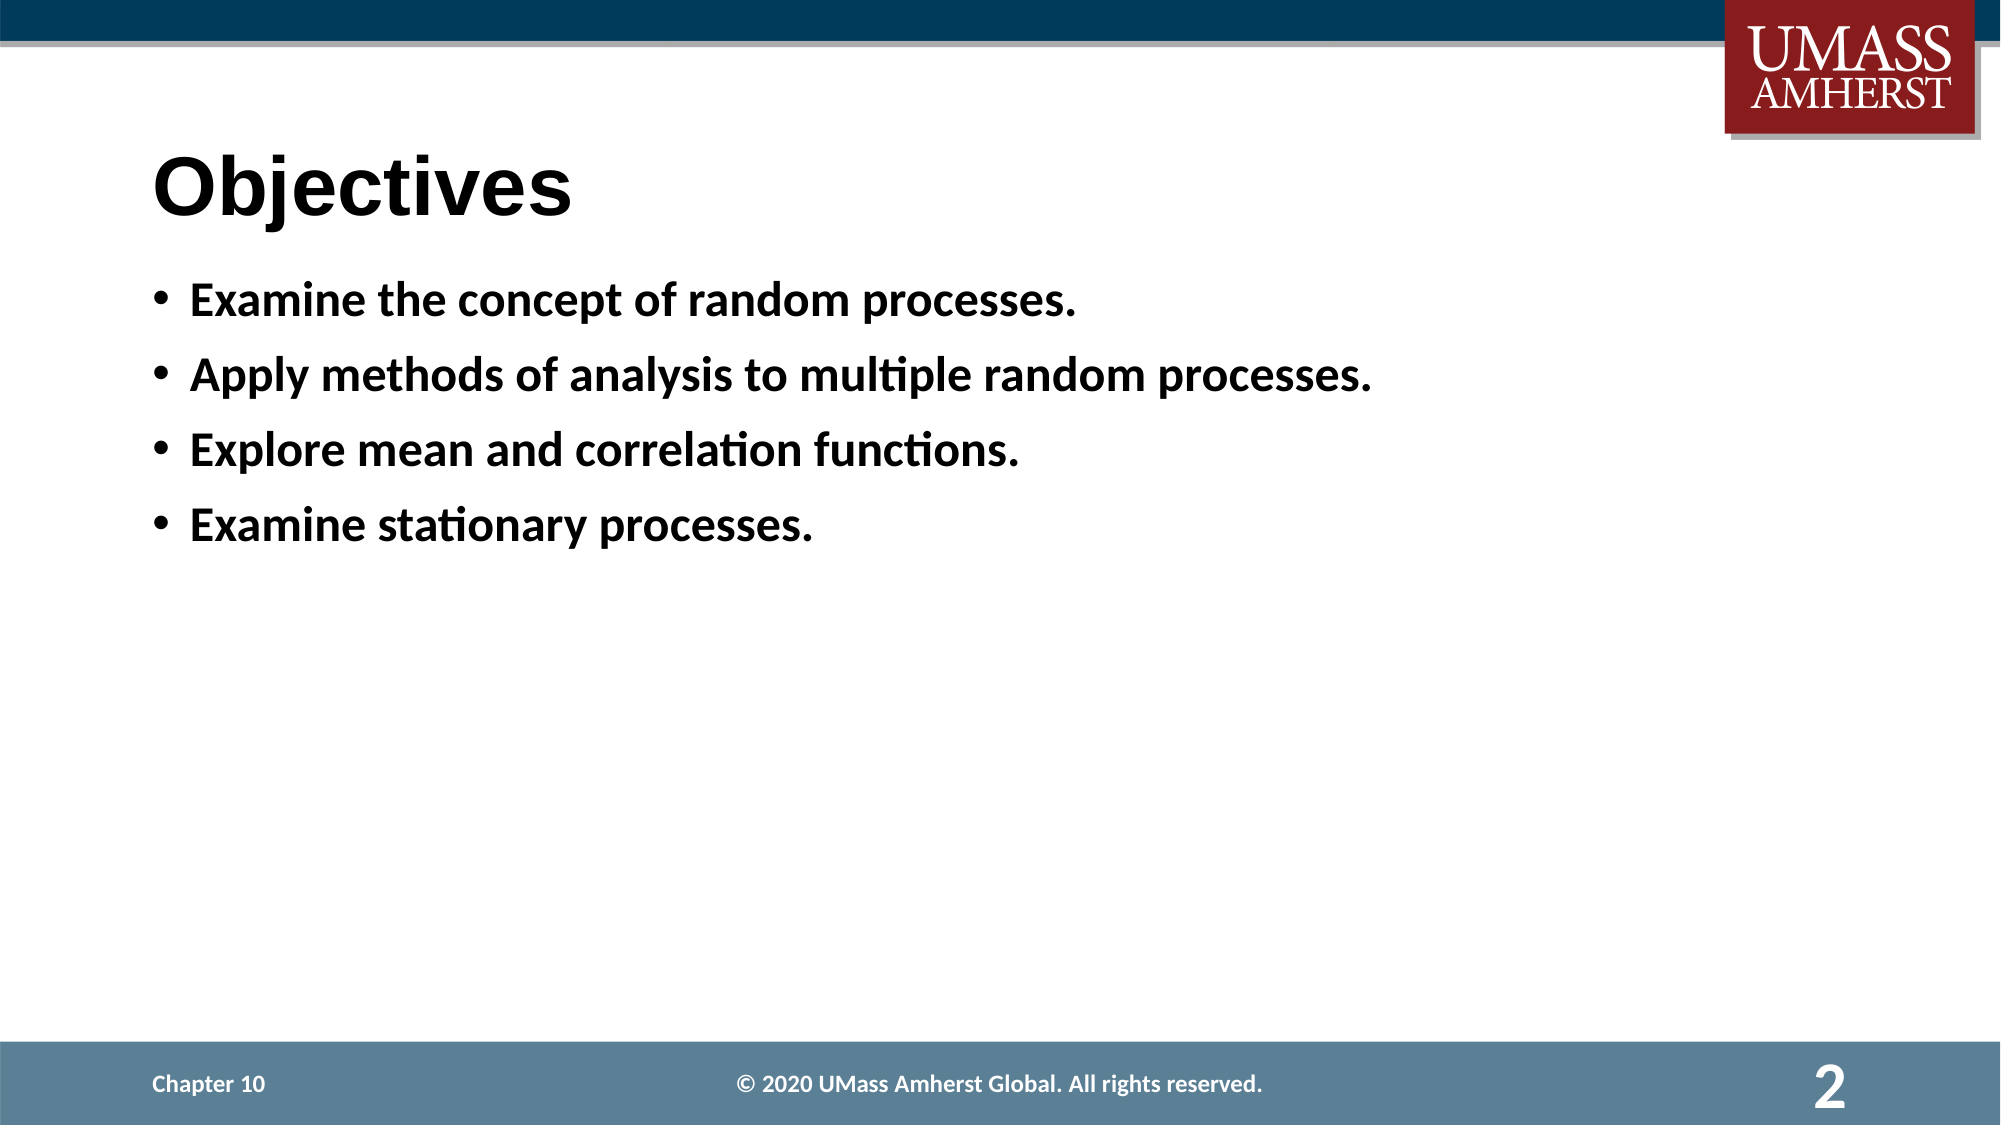

# Objectives
Examine the concept of random processes.
Apply methods of analysis to multiple random processes.
Explore mean and correlation functions.
Examine stationary processes.

Chapter 10
© 2020 UMass Amherst Global. All rights reserved.
2